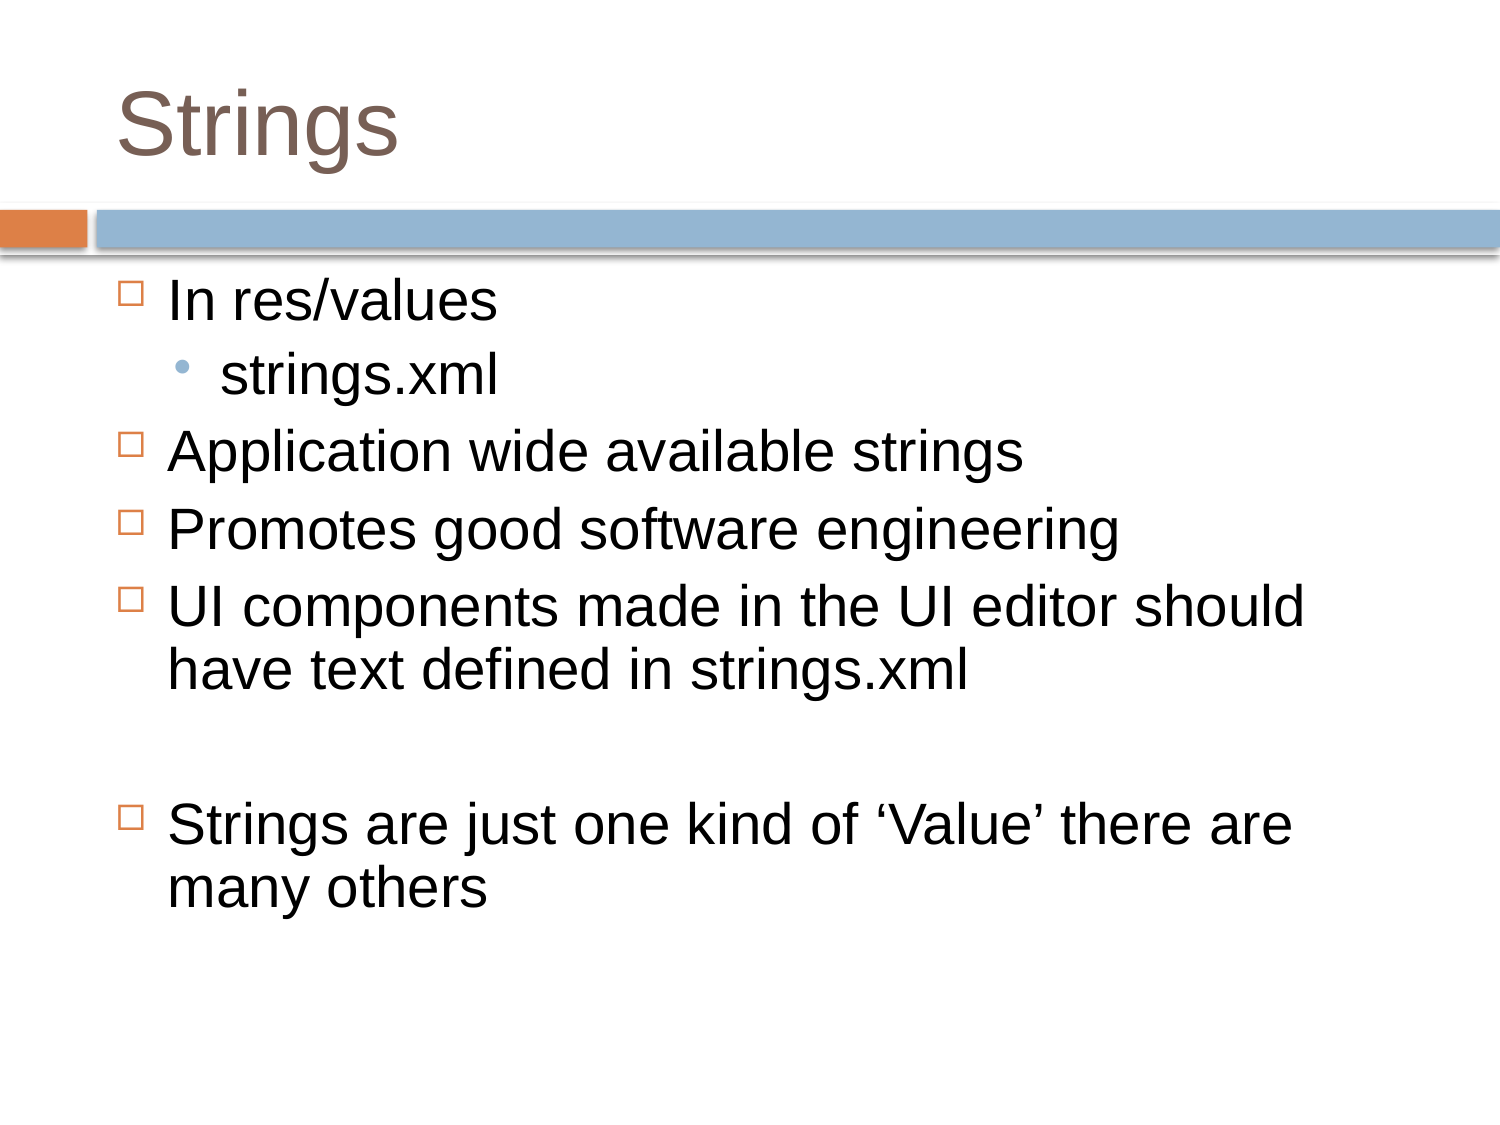

# Strings
In res/values
strings.xml
Application wide available strings
Promotes good software engineering
UI components made in the UI editor should have text defined in strings.xml

Strings are just one kind of ‘Value’ there are many others